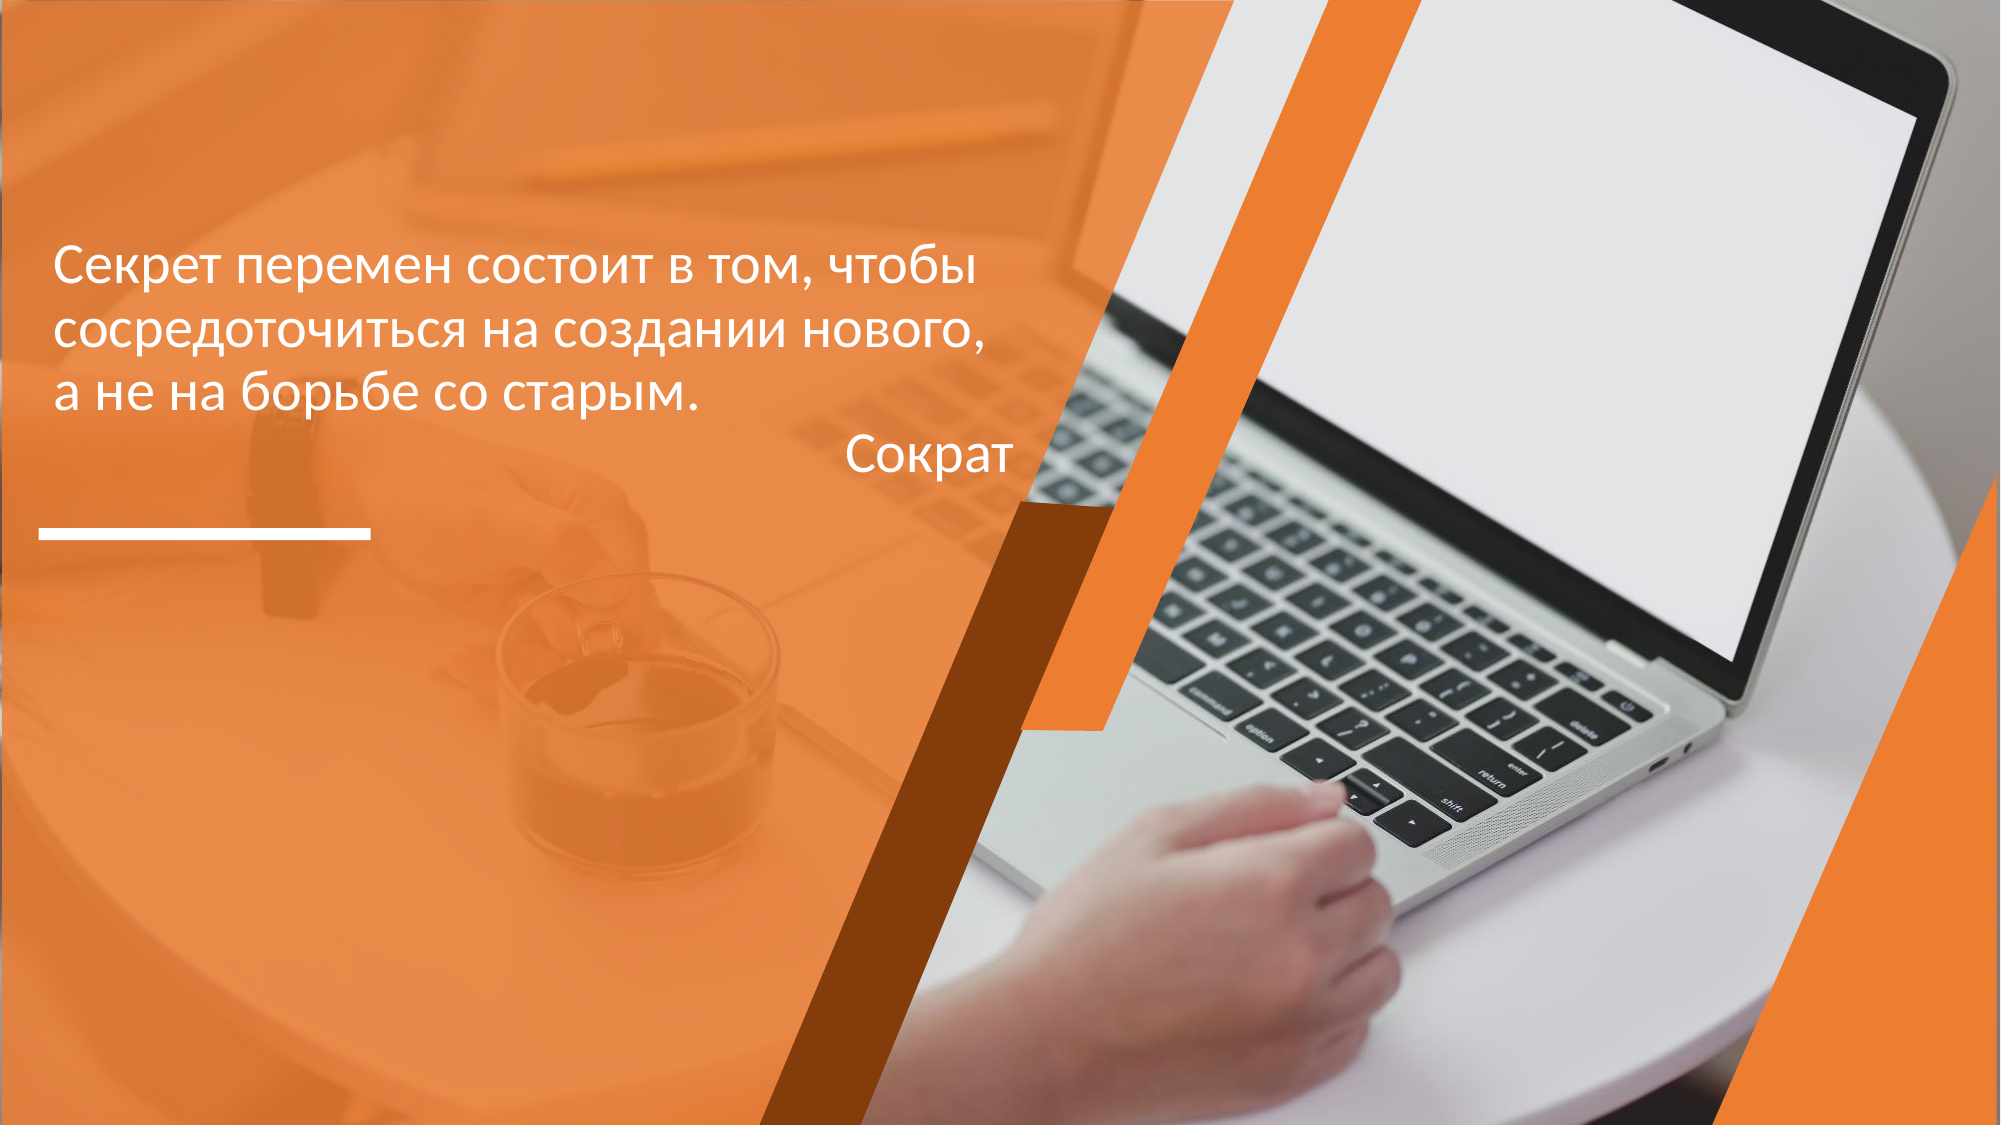

Секрет перемен состоит в том, чтобы сосредоточиться на создании нового,
а не на борьбе со старым.
Сократ